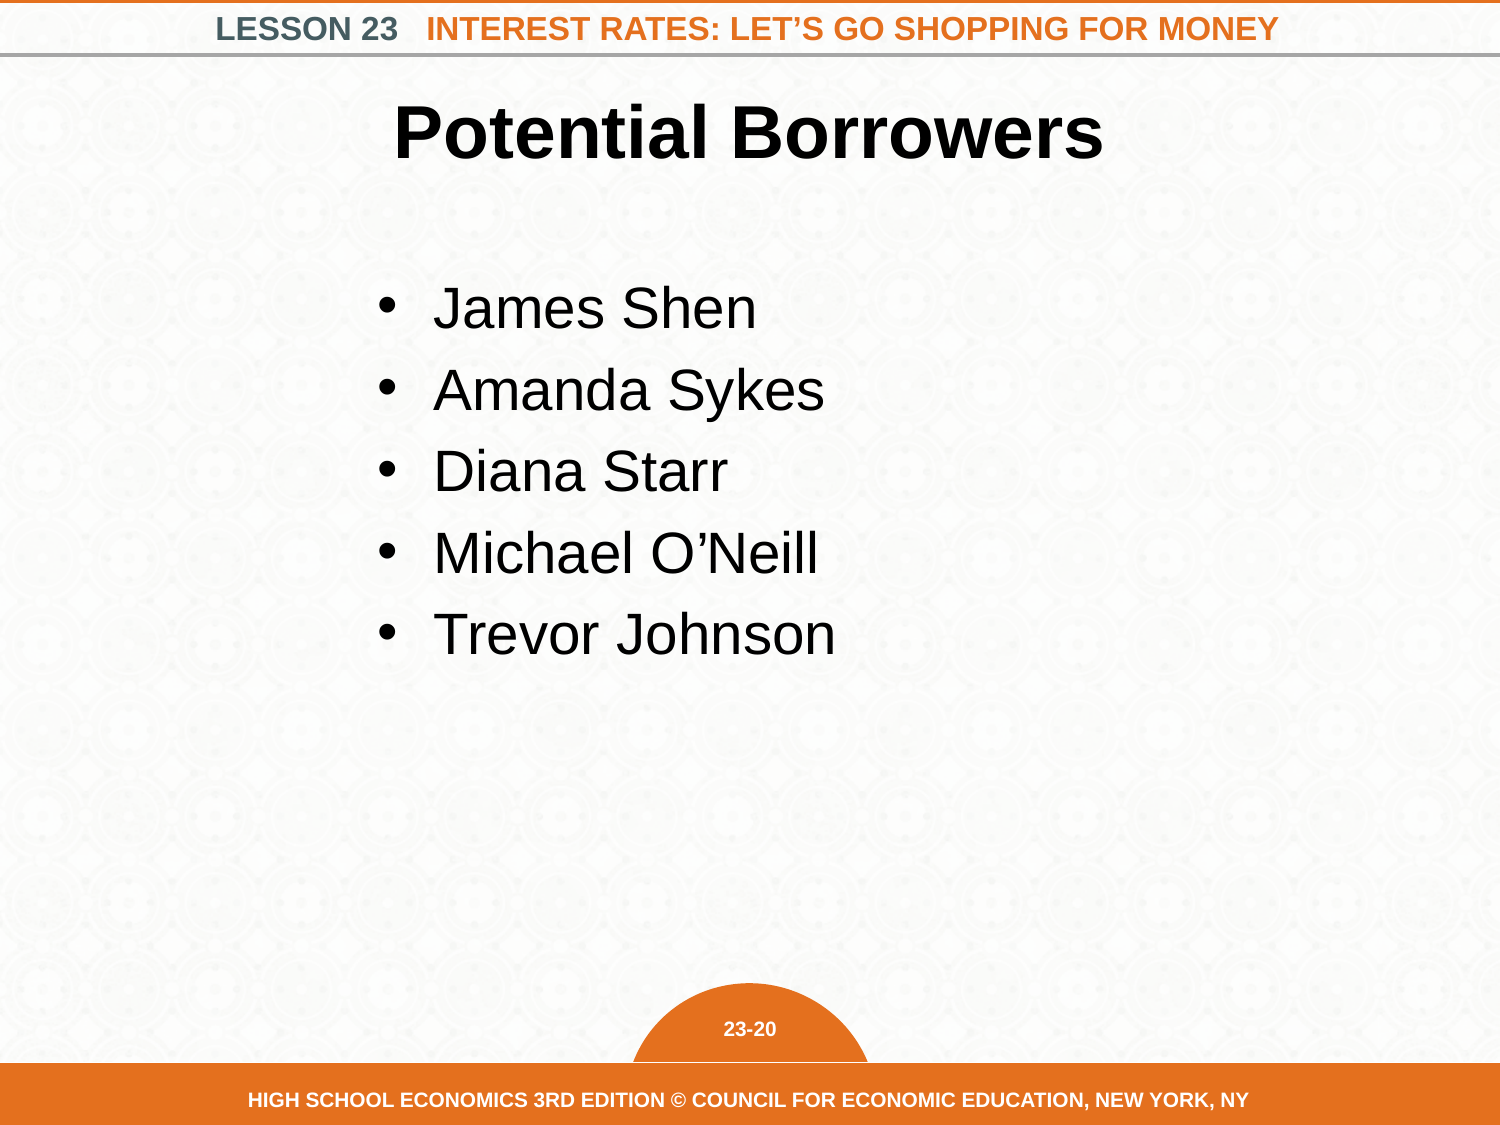

# Potential Borrowers
James Shen
Amanda Sykes
Diana Starr
Michael O’Neill
Trevor Johnson